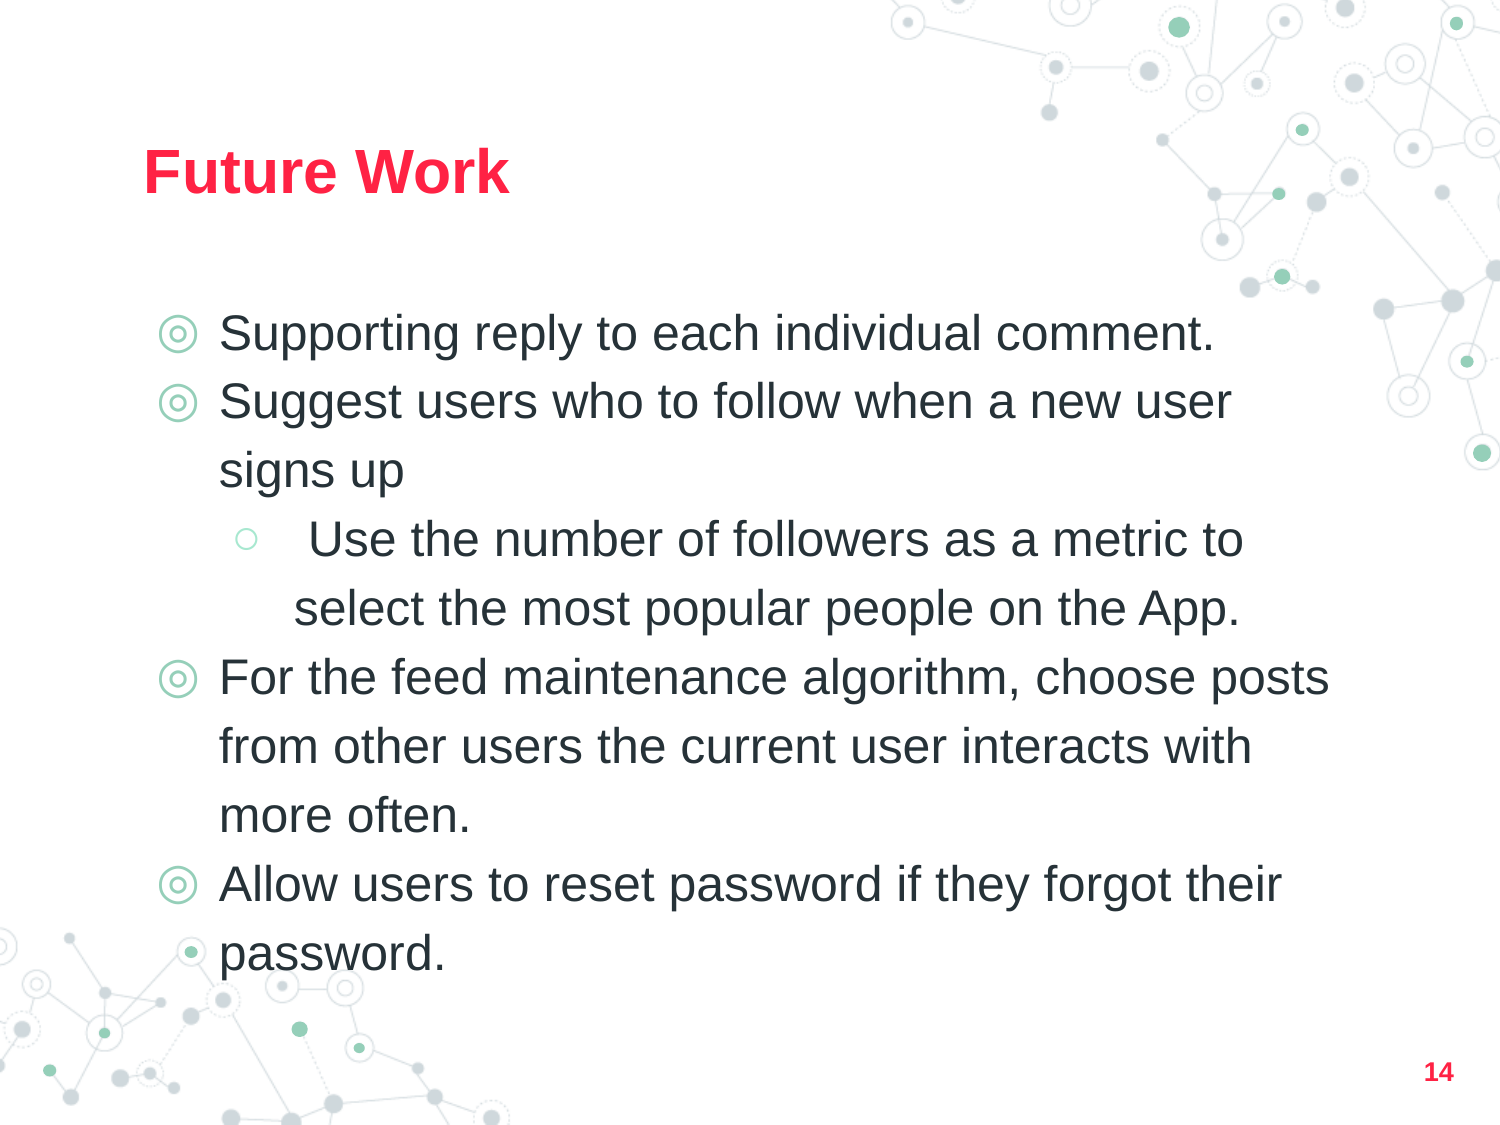

# Future Work
Supporting reply to each individual comment.
Suggest users who to follow when a new user signs up
 Use the number of followers as a metric to select the most popular people on the App.
For the feed maintenance algorithm, choose posts from other users the current user interacts with more often.
Allow users to reset password if they forgot their password.

14